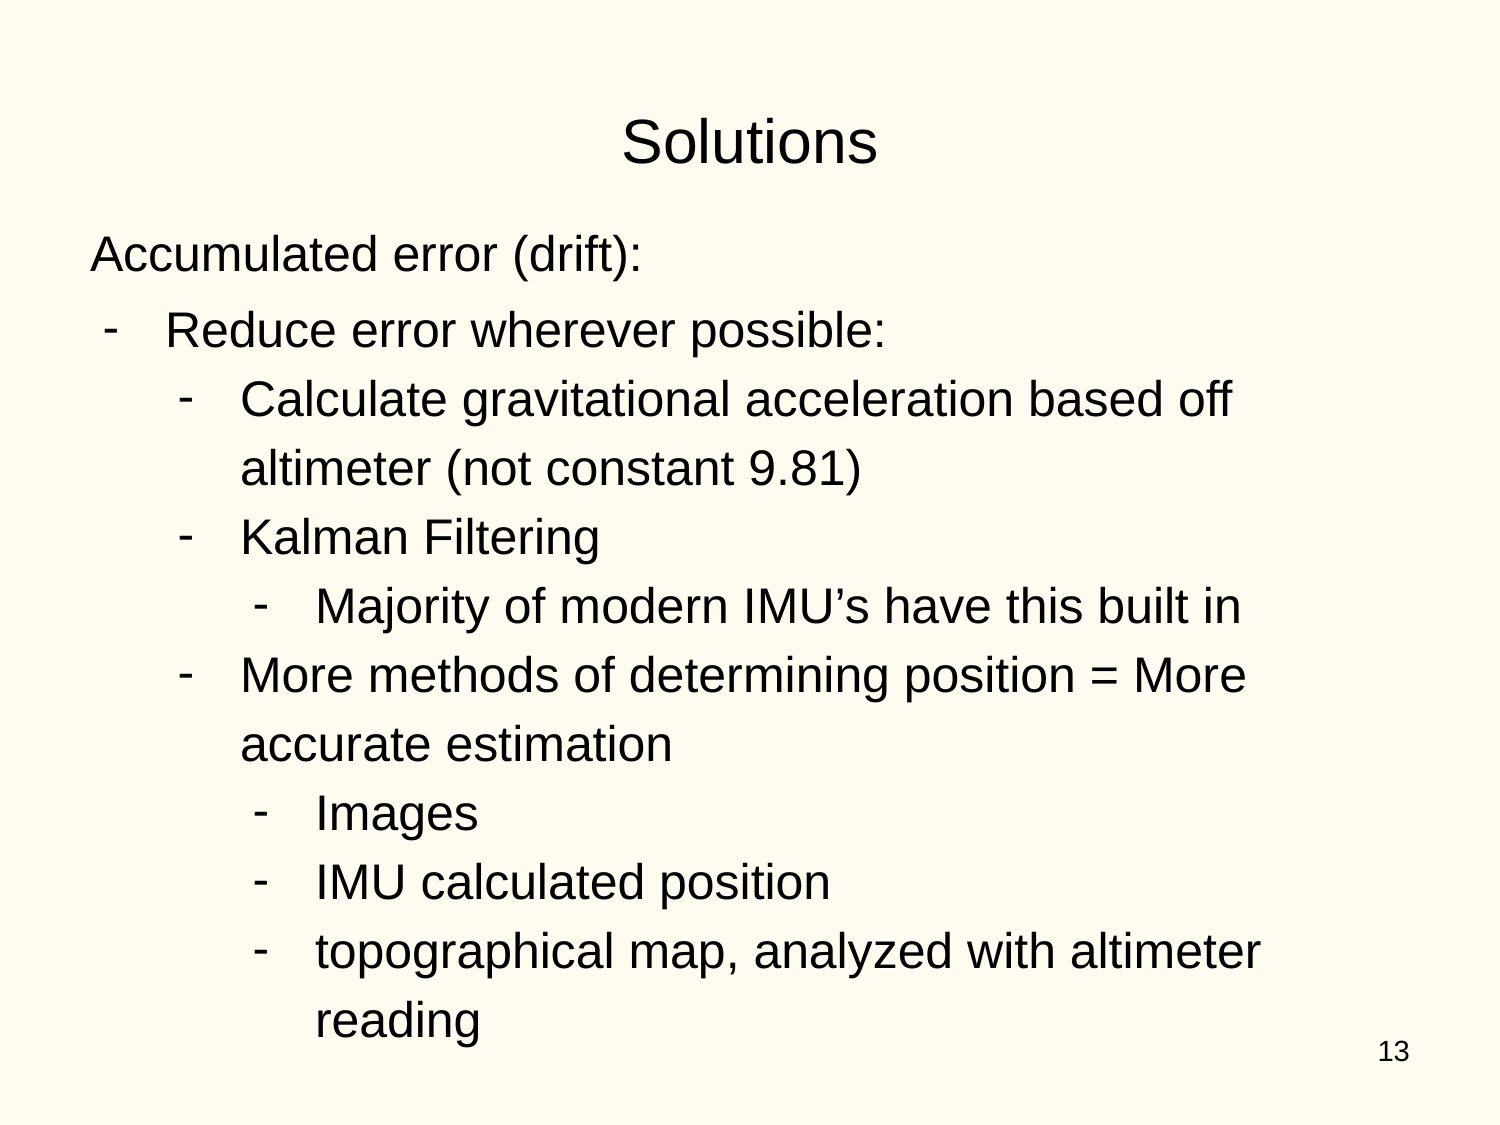

# Solutions
Accumulated error (drift):
Reduce error wherever possible:
Calculate gravitational acceleration based off altimeter (not constant 9.81)
Kalman Filtering
Majority of modern IMU’s have this built in
More methods of determining position = More accurate estimation
Images
IMU calculated position
topographical map, analyzed with altimeter reading
13